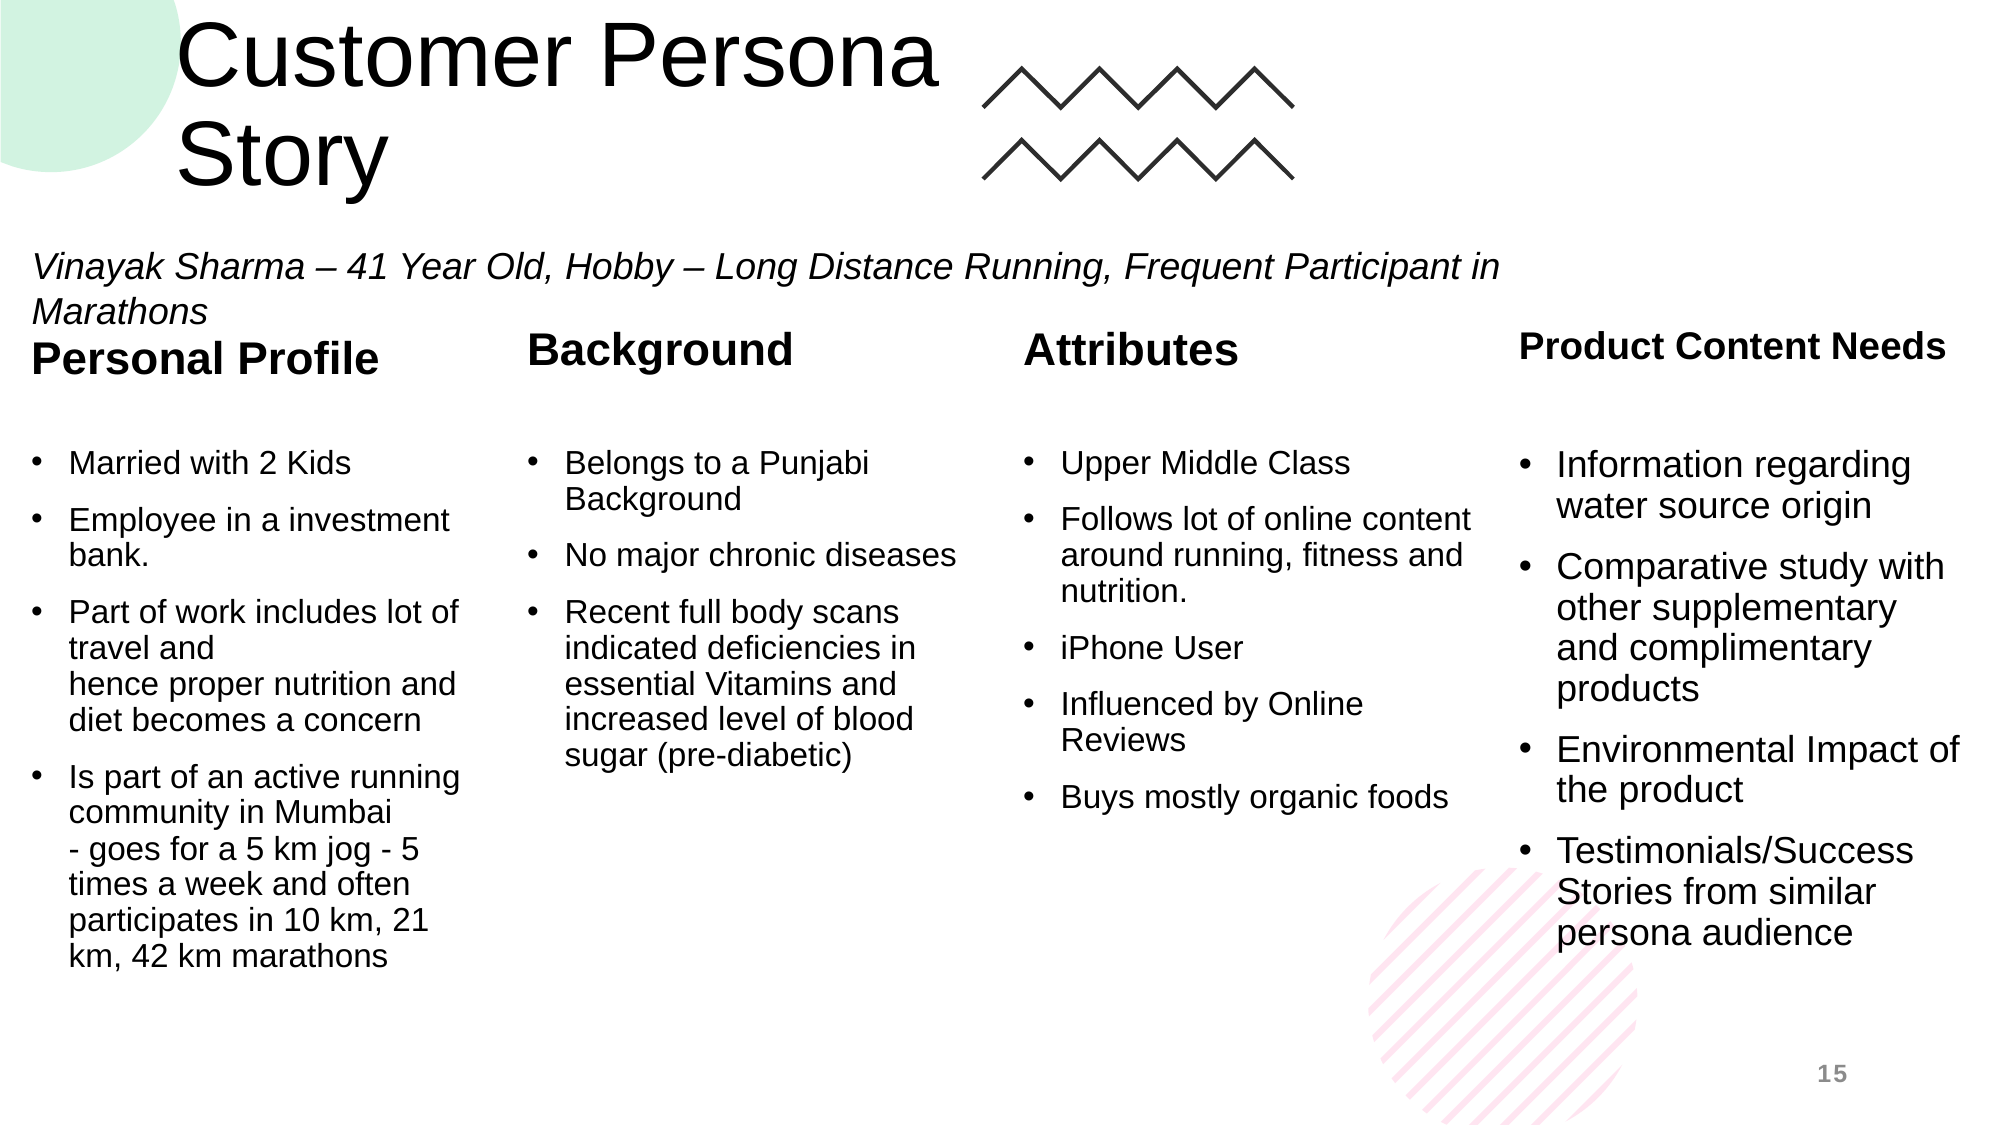

# Customer Persona Story
Vinayak Sharma – 41 Year Old, Hobby – Long Distance Running, Frequent Participant in Marathons
Background
Attributes
Product Content Needs
Personal Profile
Married with 2 Kids
Employee in a investment bank.
Part of work includes lot of travel and hence proper nutrition and diet becomes a concern
Is part of an active running community in Mumbai - goes for a 5 km jog - 5 times a week and often participates in 10 km, 21 km, 42 km marathons
Belongs to a Punjabi Background
No major chronic diseases
Recent full body scans indicated deficiencies in essential Vitamins and increased level of blood sugar (pre-diabetic)
Upper Middle Class
Follows lot of online content around running, fitness and nutrition.
iPhone User
Influenced by Online Reviews
Buys mostly organic foods

Information regarding water source origin
Comparative study with other supplementary and complimentary products
Environmental Impact of the product
Testimonials/Success Stories from similar persona audience
15